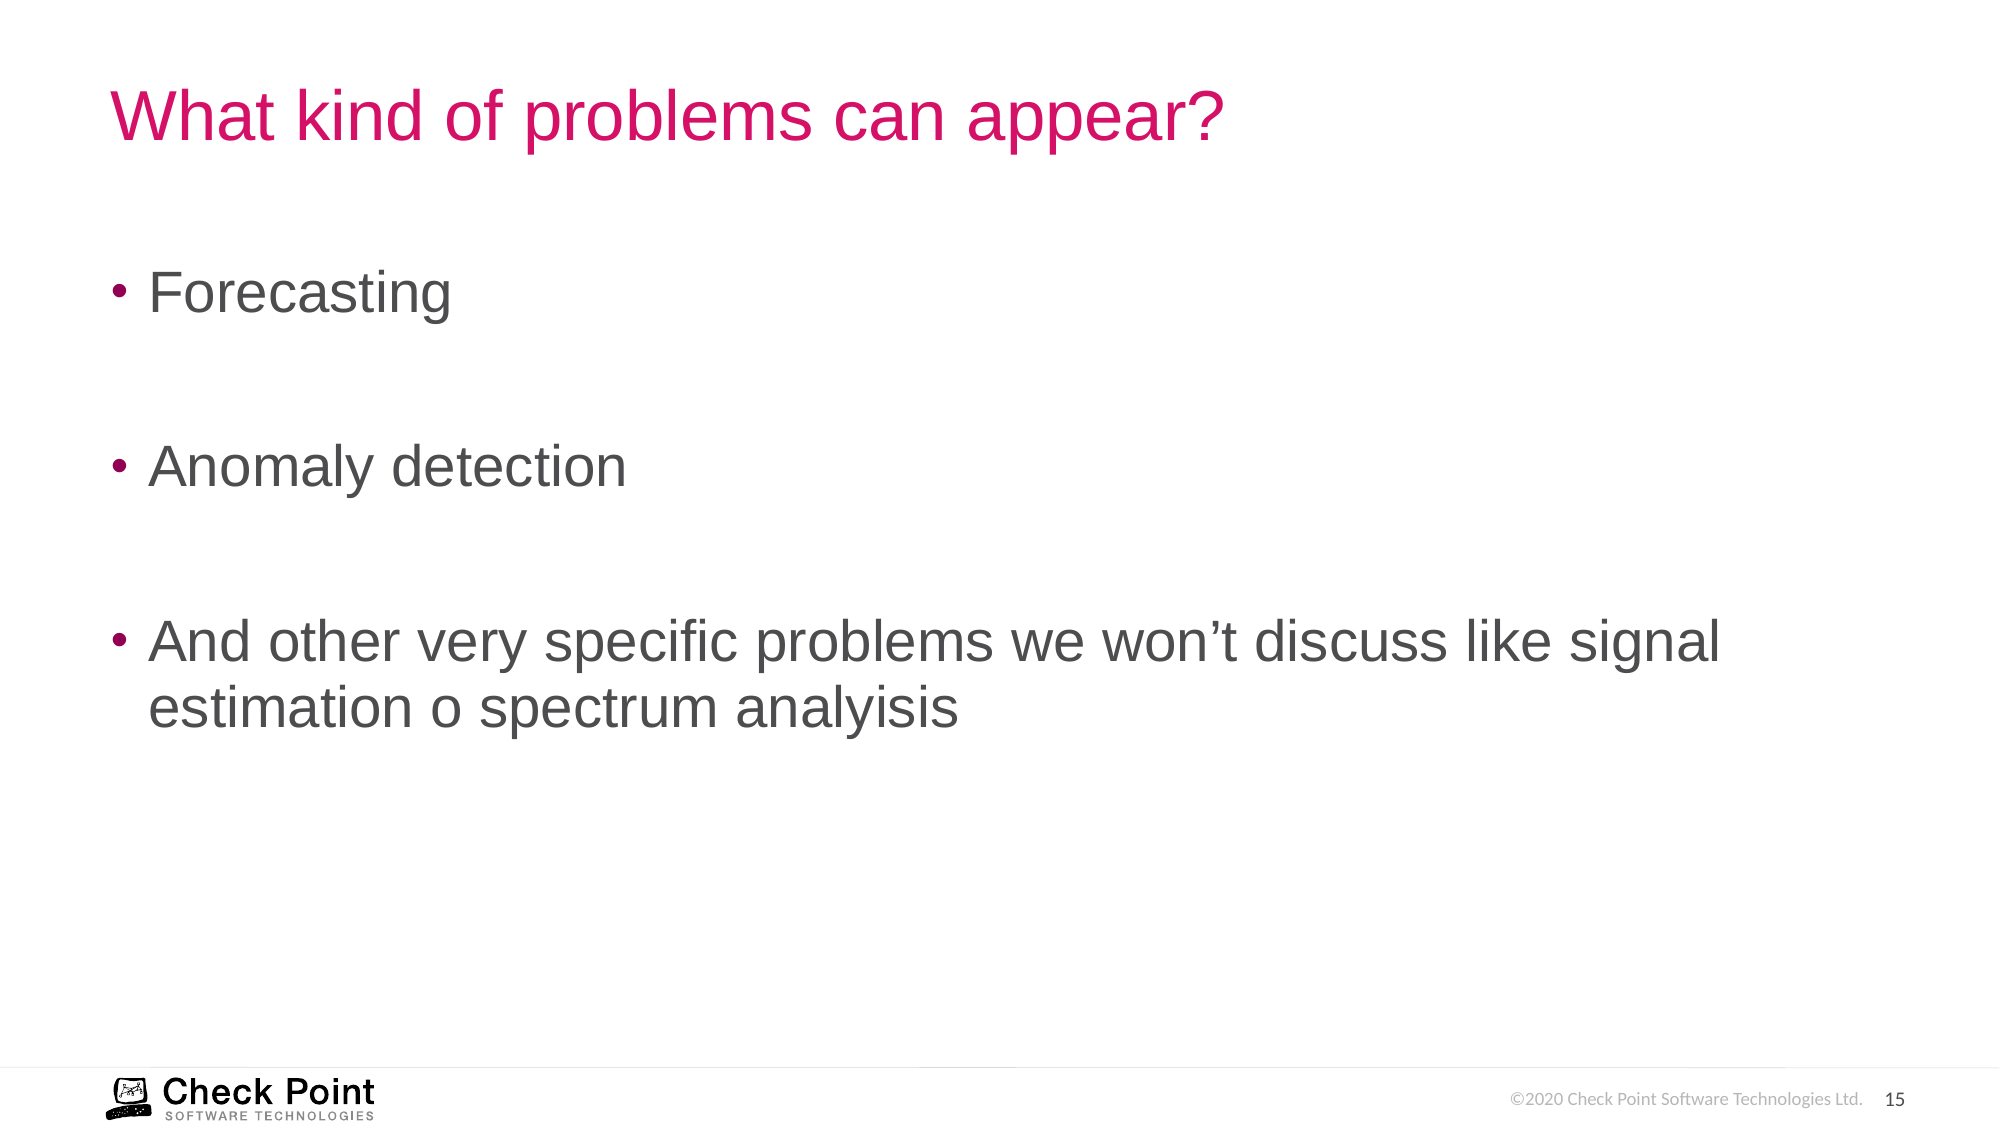

# What kind of problems can appear?
Forecasting

Anomaly detection

And other very specific problems we won’t discuss like signal estimation o spectrum analyisis